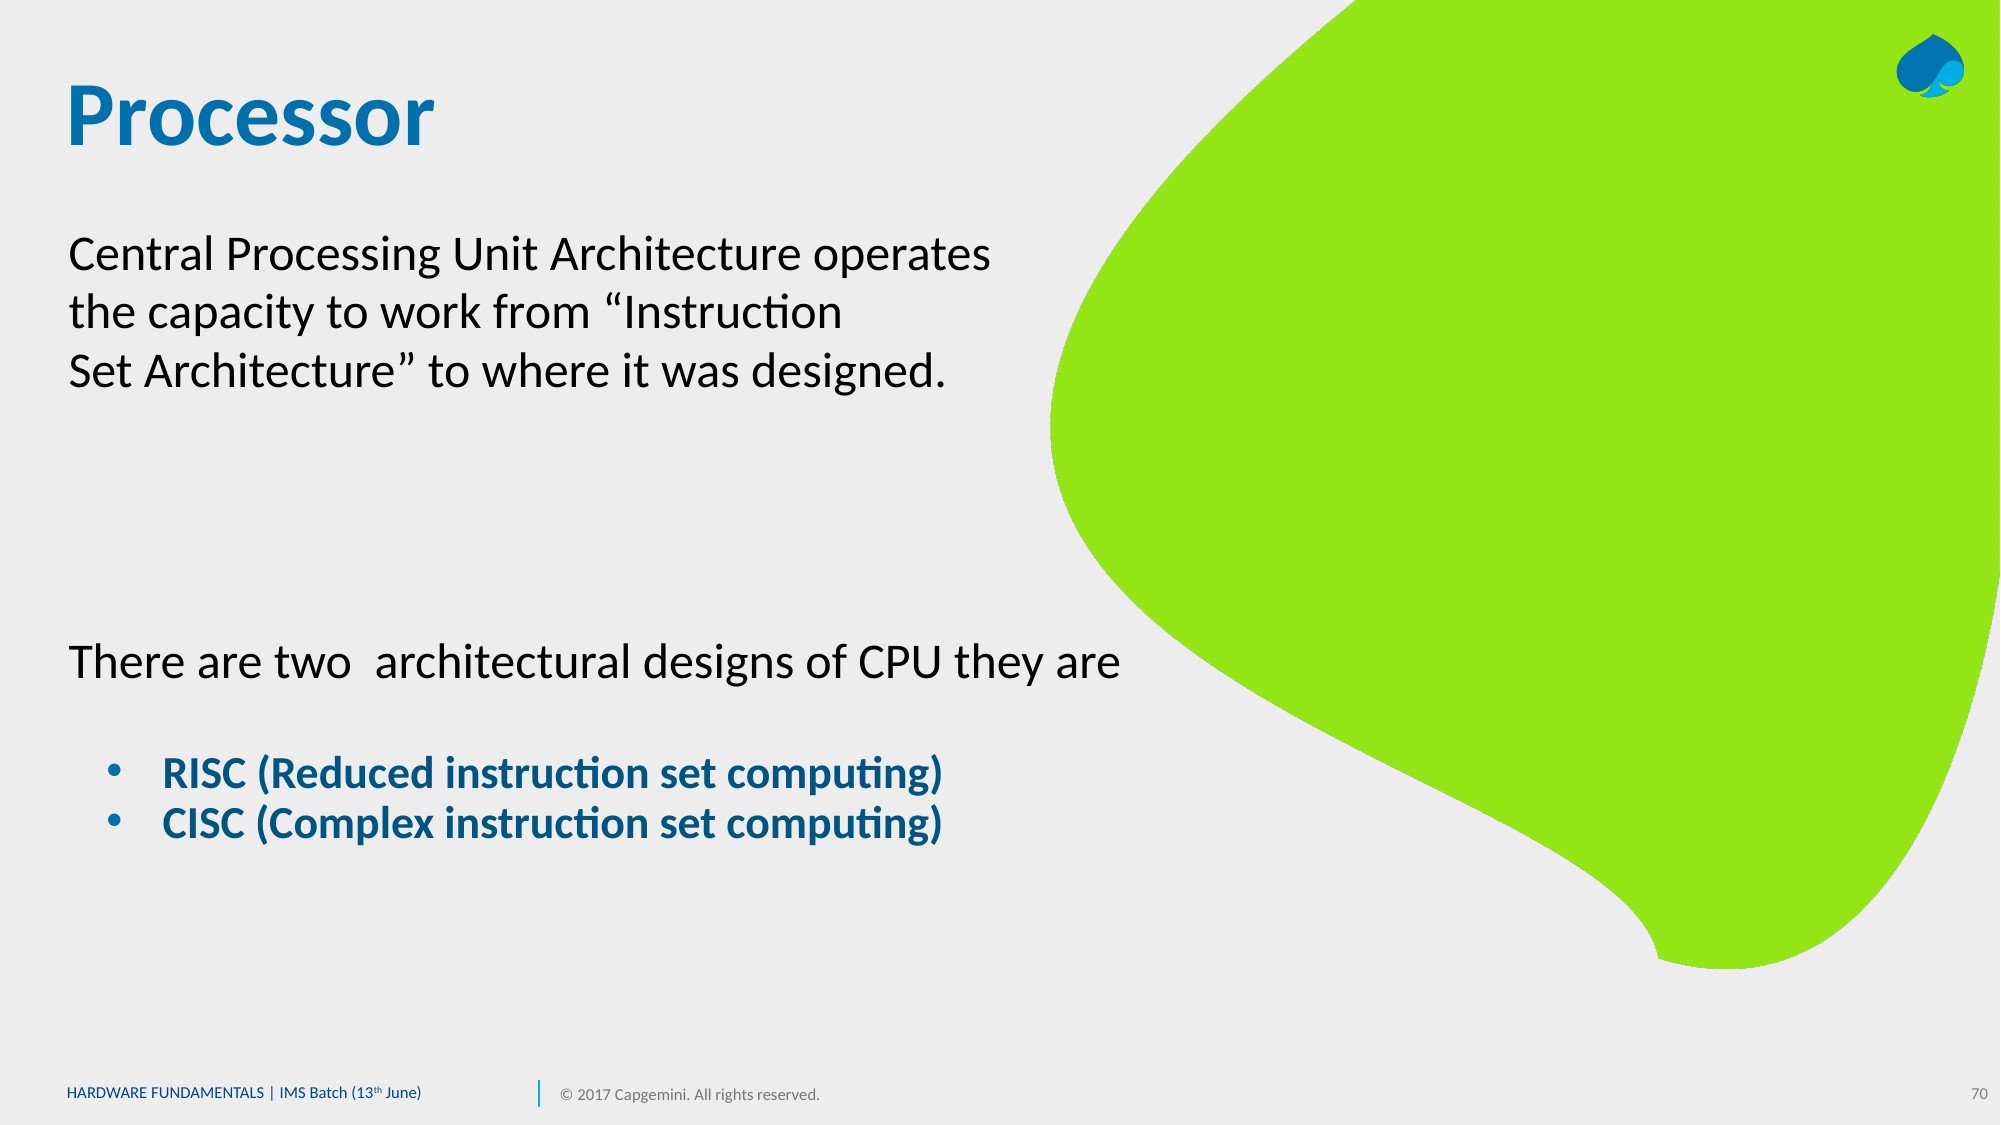

# Processor
Central Processing Unit Architecture operates
the capacity to work from “Instruction
Set Architecture” to where it was designed.

There are two  architectural designs of CPU they are

RISC (Reduced instruction set computing)
CISC (Complex instruction set computing)